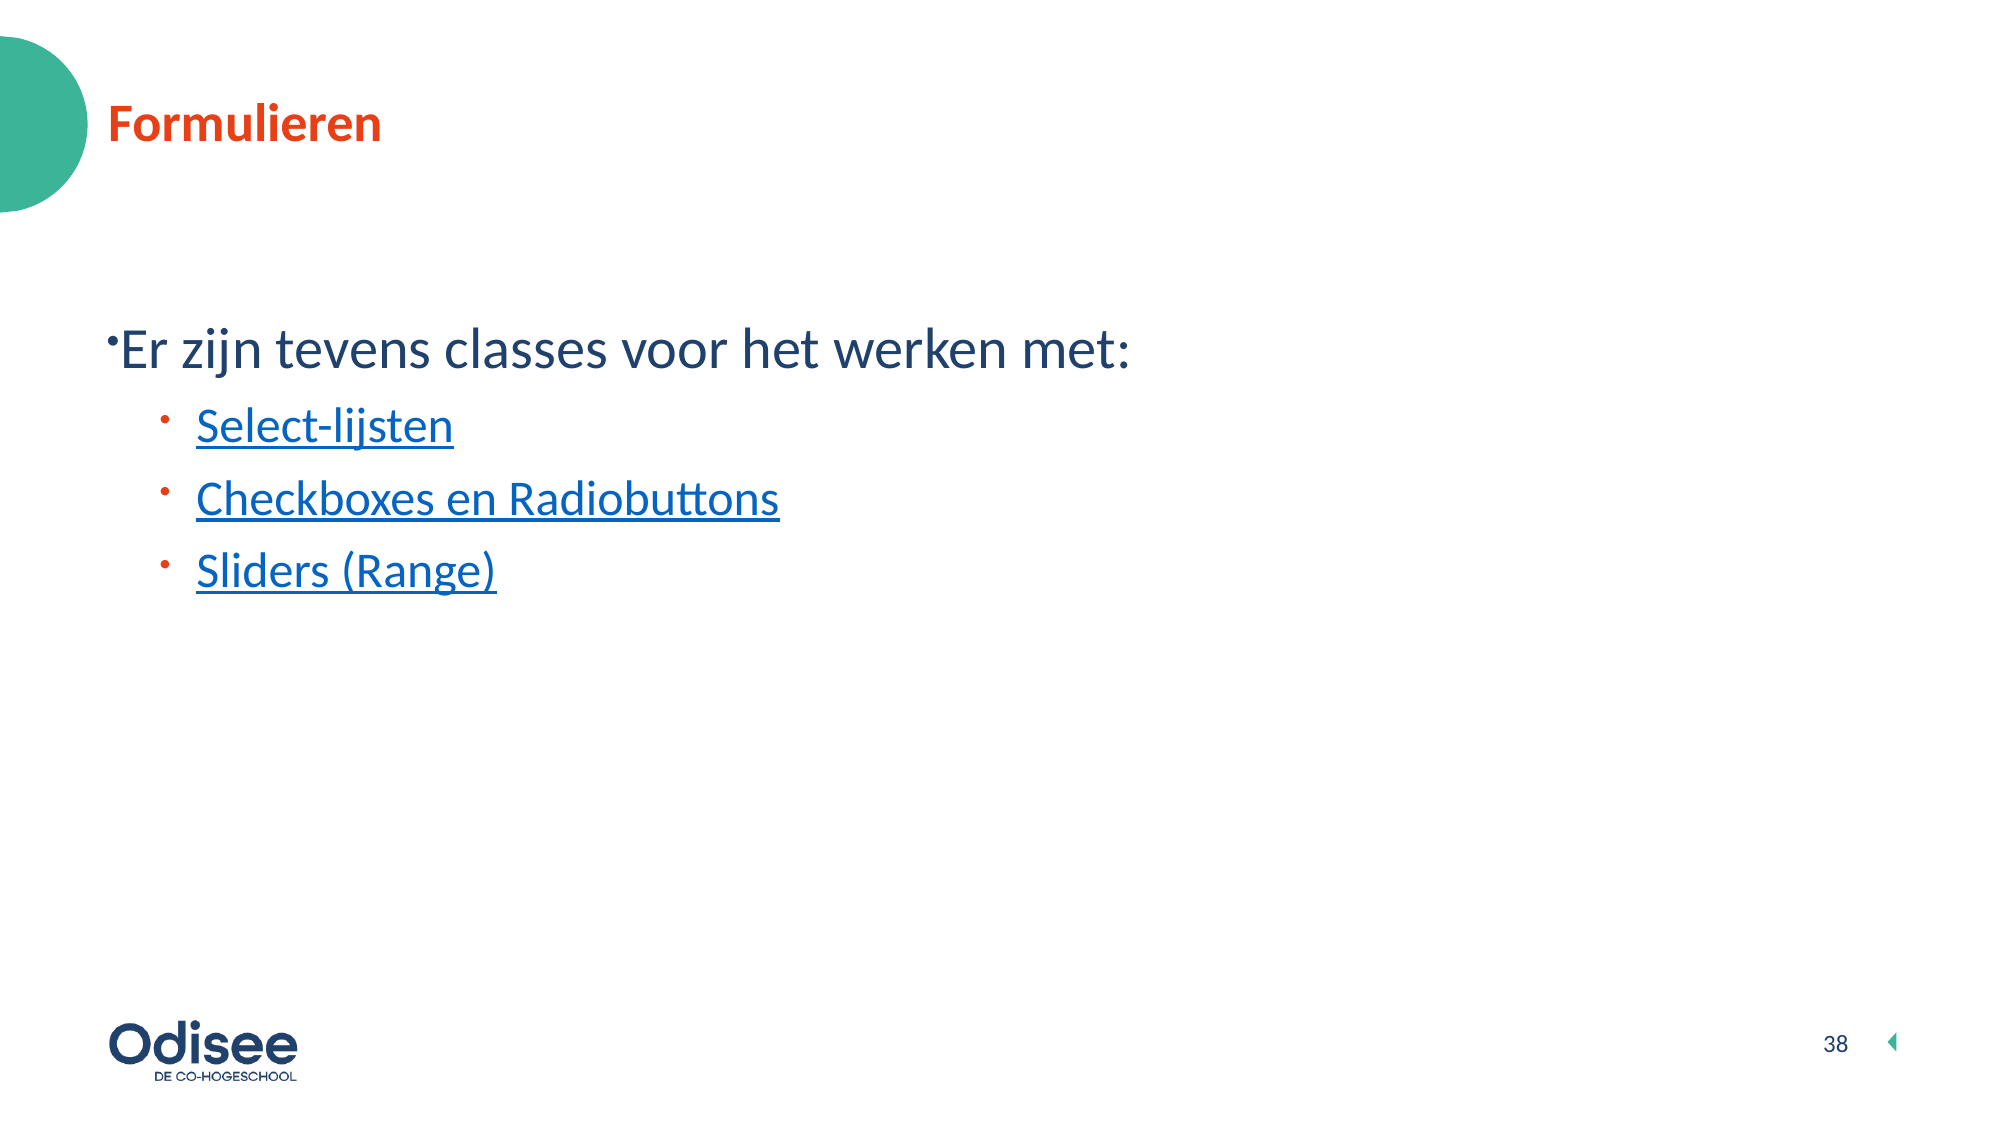

# Formulieren
Er zijn tevens classes voor het werken met:
Select-lijsten
Checkboxes en Radiobuttons
Sliders (Range)

38